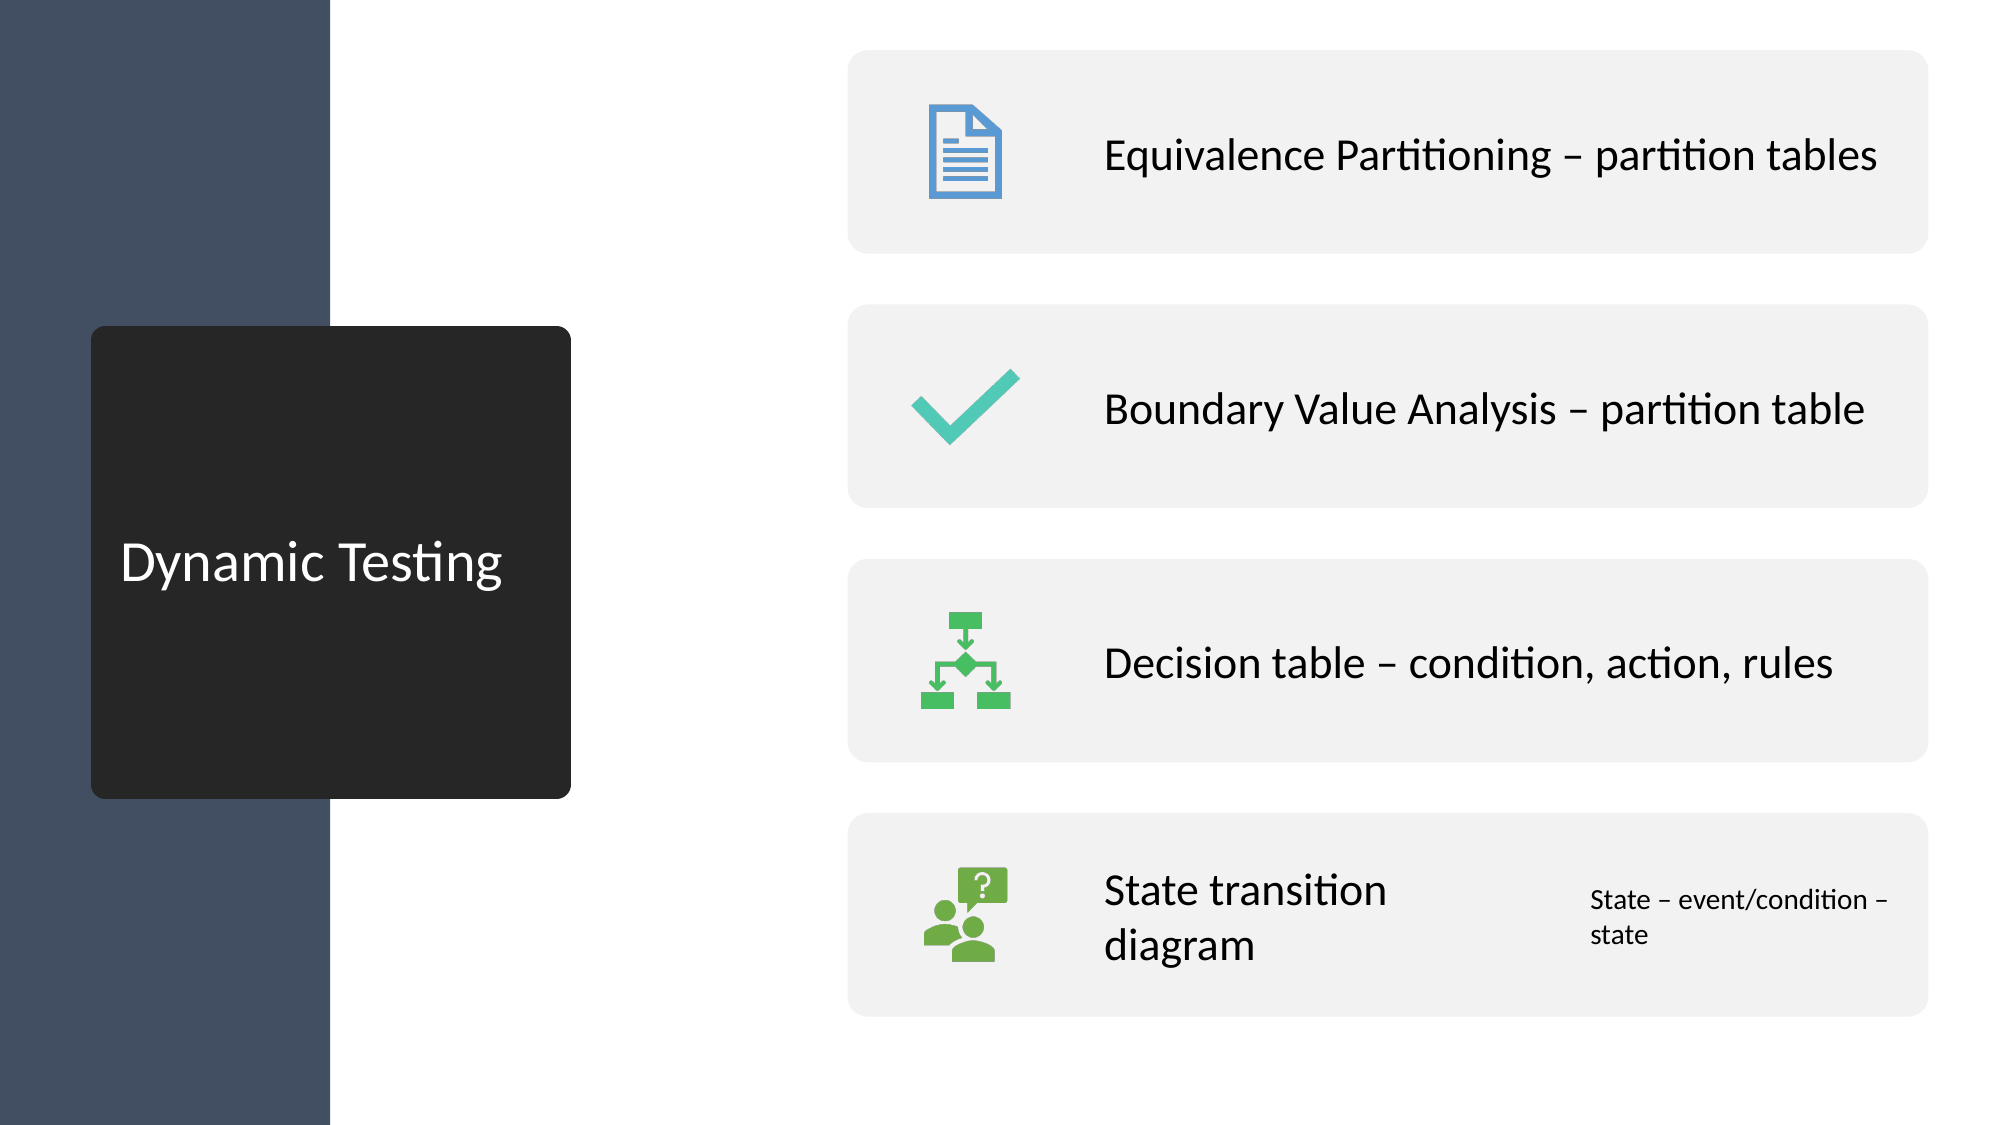

Equivalence Partitioning – partition tables
Boundary Value Analysis – partition table
Decision table – condition, action, rules
State transition diagram
State – event/condition – state
# Dynamic Testing